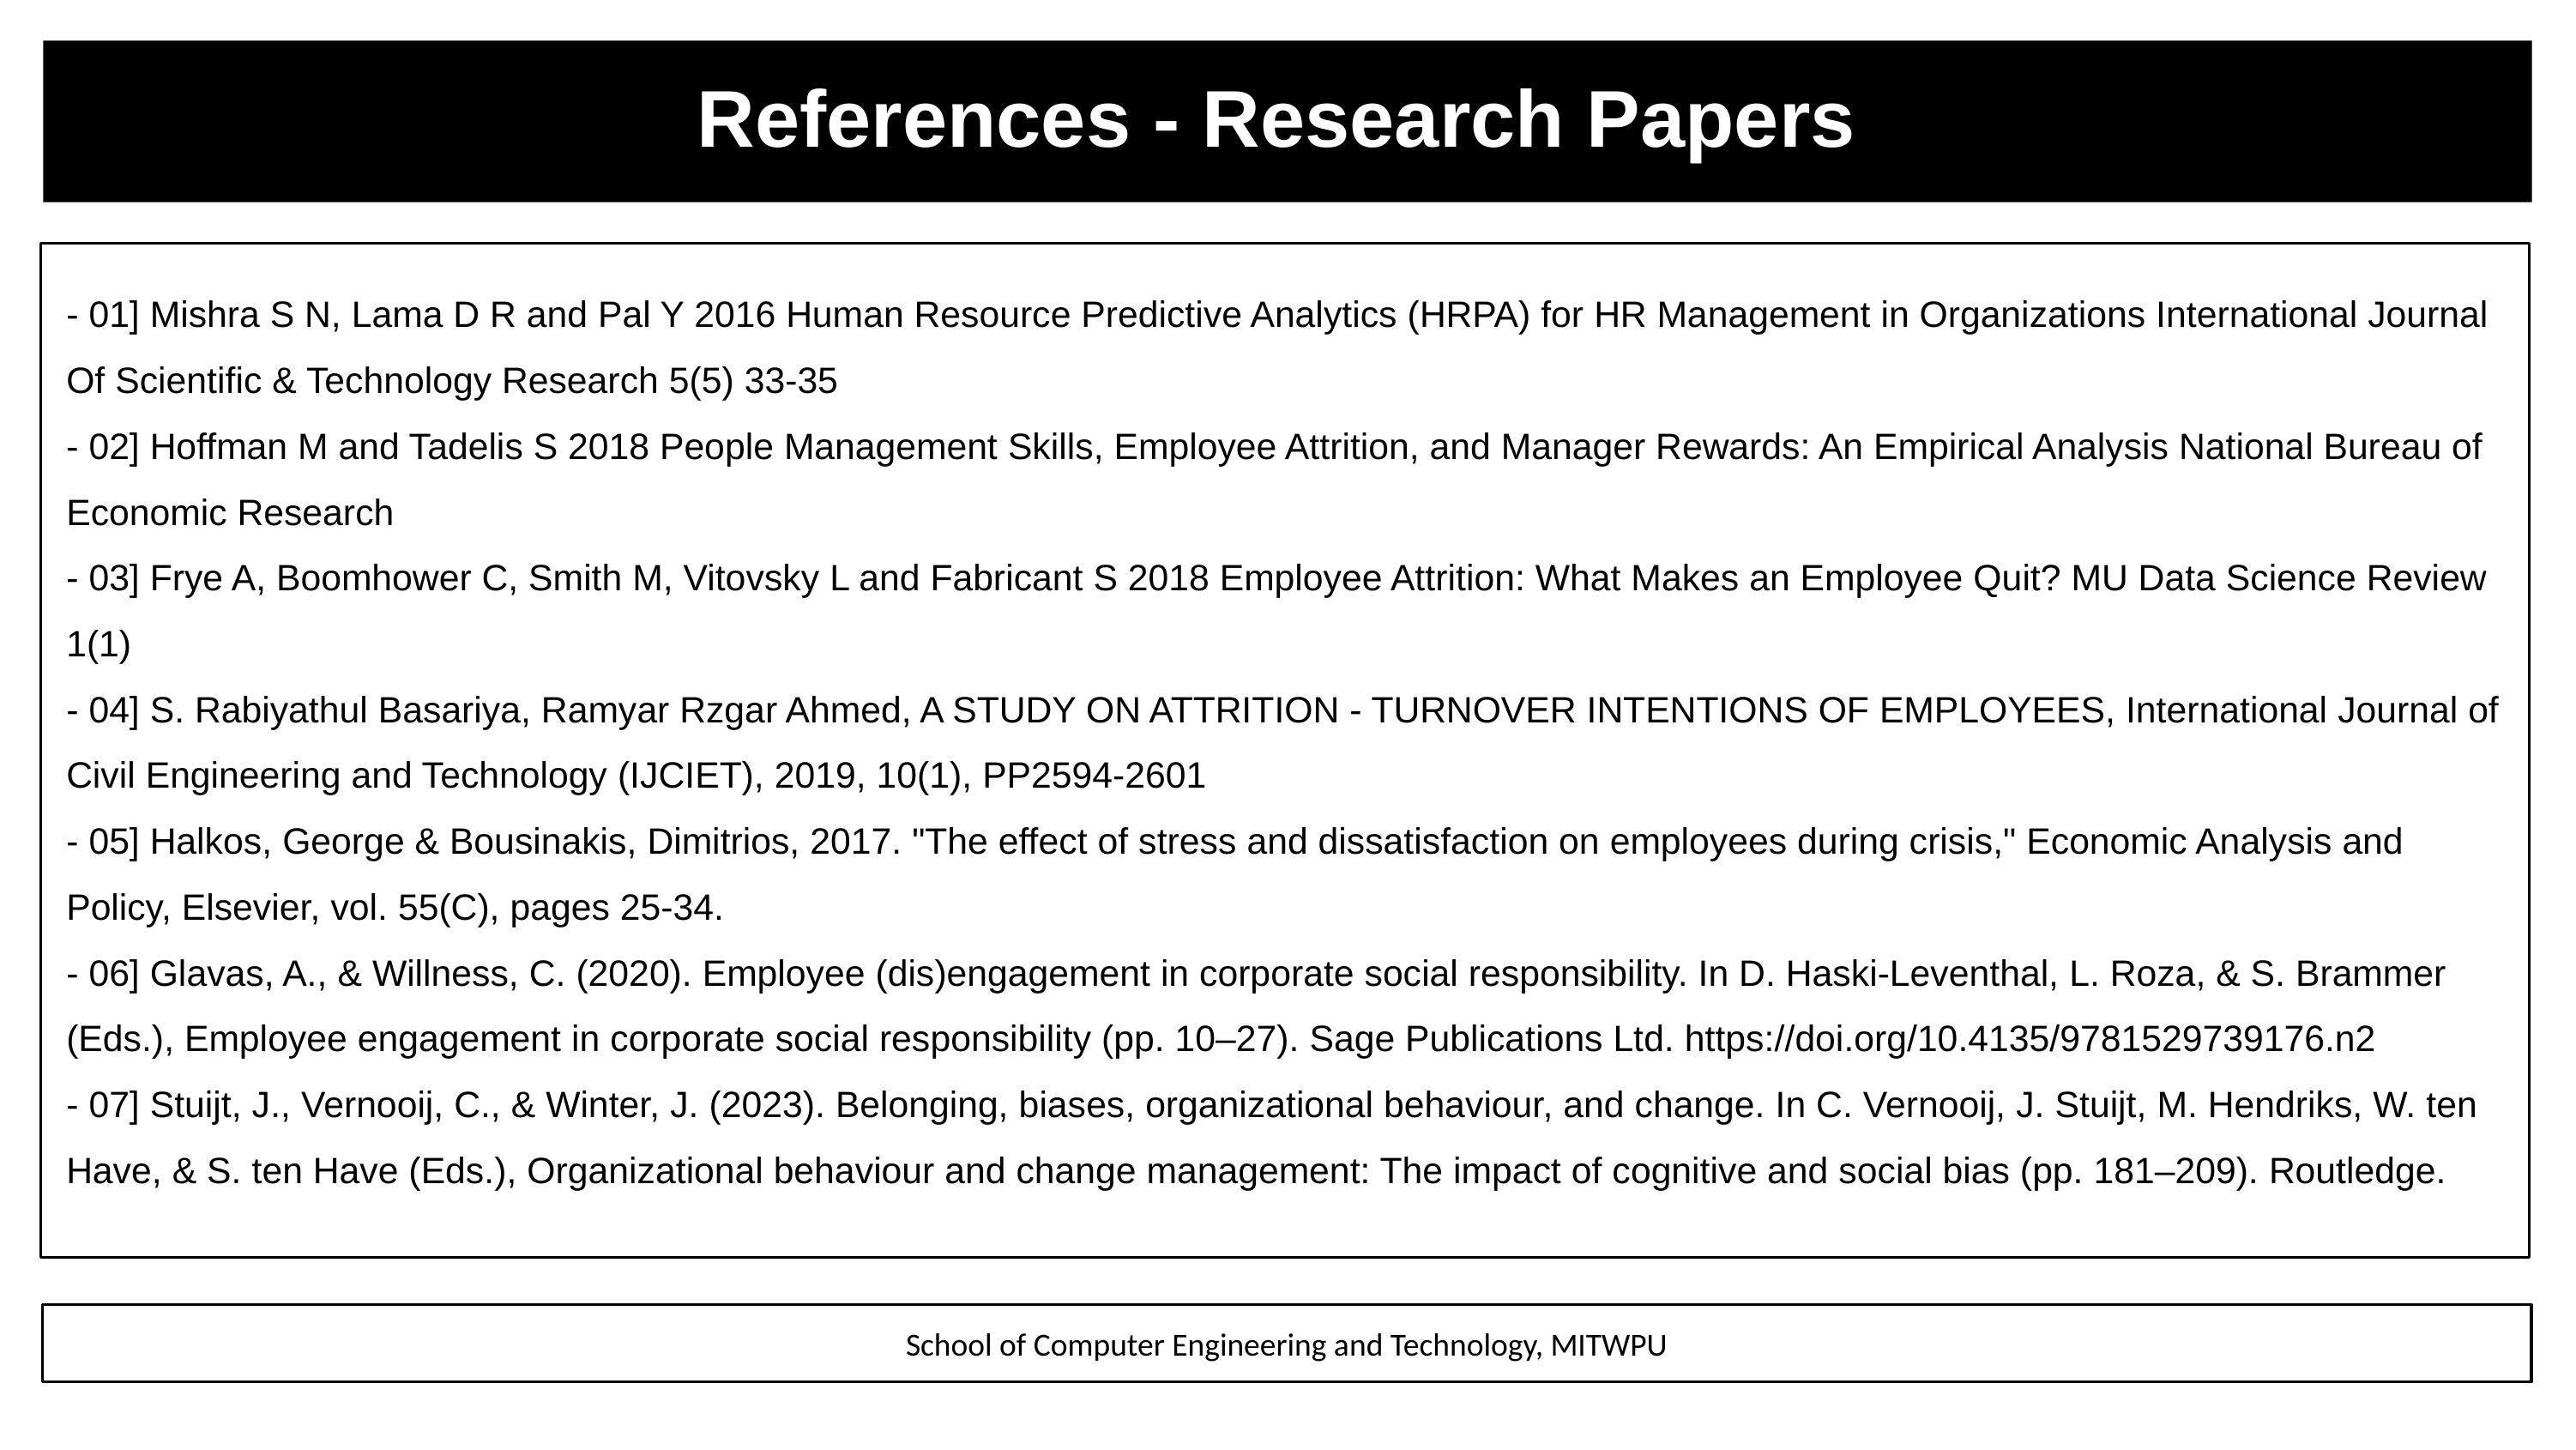

# References - Research Papers
- 01] Mishra S N, Lama D R and Pal Y 2016 Human Resource Predictive Analytics (HRPA) for HR Management in Organizations International Journal Of Scientific & Technology Research 5(5) 33-35
- 02] Hoffman M and Tadelis S 2018 People Management Skills, Employee Attrition, and Manager Rewards: An Empirical Analysis National Bureau of Economic Research
- 03] Frye A, Boomhower C, Smith M, Vitovsky L and Fabricant S 2018 Employee Attrition: What Makes an Employee Quit? MU Data Science Review 1(1)
- 04] S. Rabiyathul Basariya, Ramyar Rzgar Ahmed, A STUDY ON ATTRITION - TURNOVER INTENTIONS OF EMPLOYEES, International Journal of Civil Engineering and Technology (IJCIET), 2019, 10(1), PP2594-2601
- 05] Halkos, George & Bousinakis, Dimitrios, 2017. "The effect of stress and dissatisfaction on employees during crisis," Economic Analysis and Policy, Elsevier, vol. 55(C), pages 25-34.
- 06] Glavas, A., & Willness, C. (2020). Employee (dis)engagement in corporate social responsibility. In D. Haski-Leventhal, L. Roza, & S. Brammer (Eds.), Employee engagement in corporate social responsibility (pp. 10–27). Sage Publications Ltd. https://doi.org/10.4135/9781529739176.n2
- 07] Stuijt, J., Vernooij, C., & Winter, J. (2023). Belonging, biases, organizational behaviour, and change. In C. Vernooij, J. Stuijt, M. Hendriks, W. ten Have, & S. ten Have (Eds.), Organizational behaviour and change management: The impact of cognitive and social bias (pp. 181–209). Routledge.

School of Computer Engineering and Technology, MITWPU